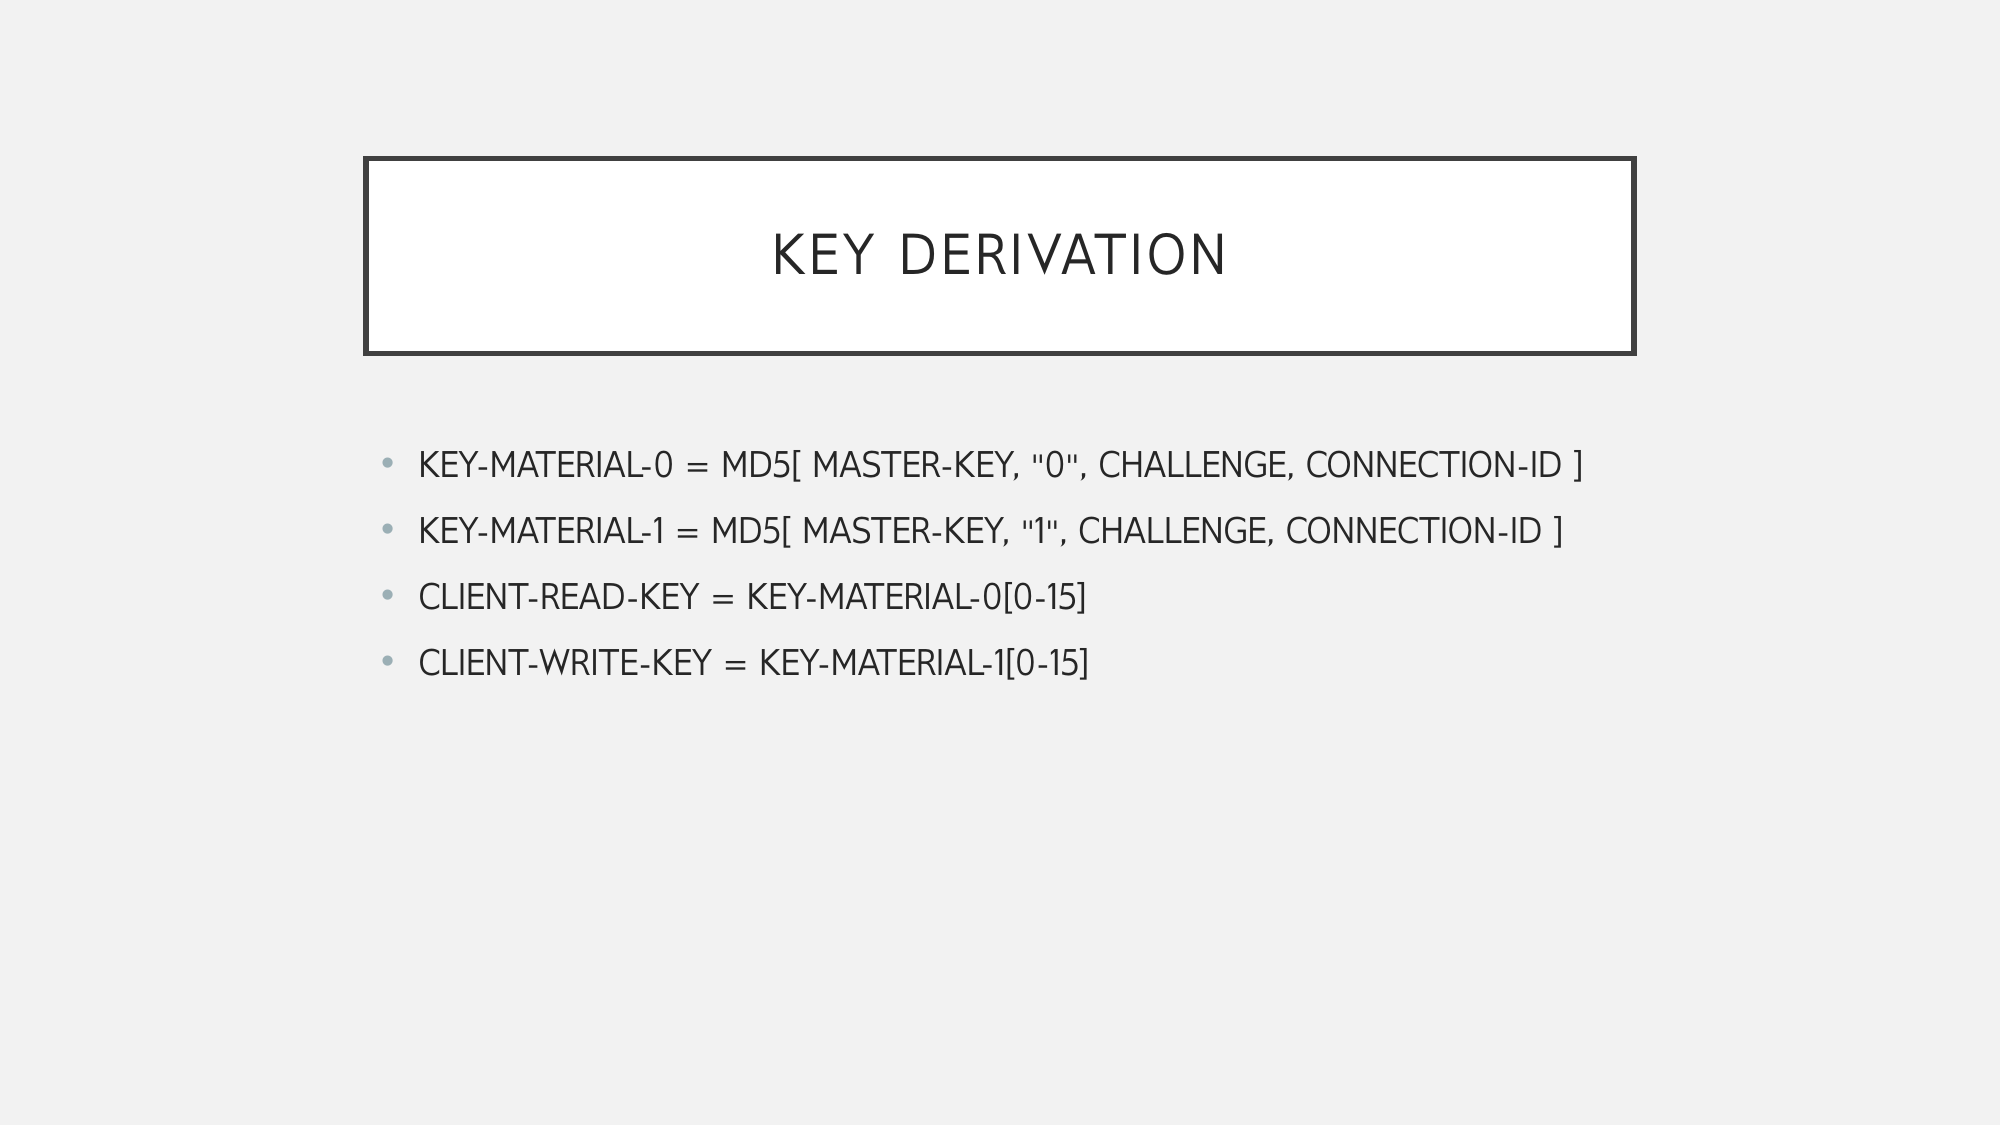

# Key Derivation
KEY-MATERIAL-0 = MD5[ MASTER-KEY, "0", CHALLENGE, CONNECTION-ID ]
KEY-MATERIAL-1 = MD5[ MASTER-KEY, "1", CHALLENGE, CONNECTION-ID ]
CLIENT-READ-KEY = KEY-MATERIAL-0[0-15]
CLIENT-WRITE-KEY = KEY-MATERIAL-1[0-15]